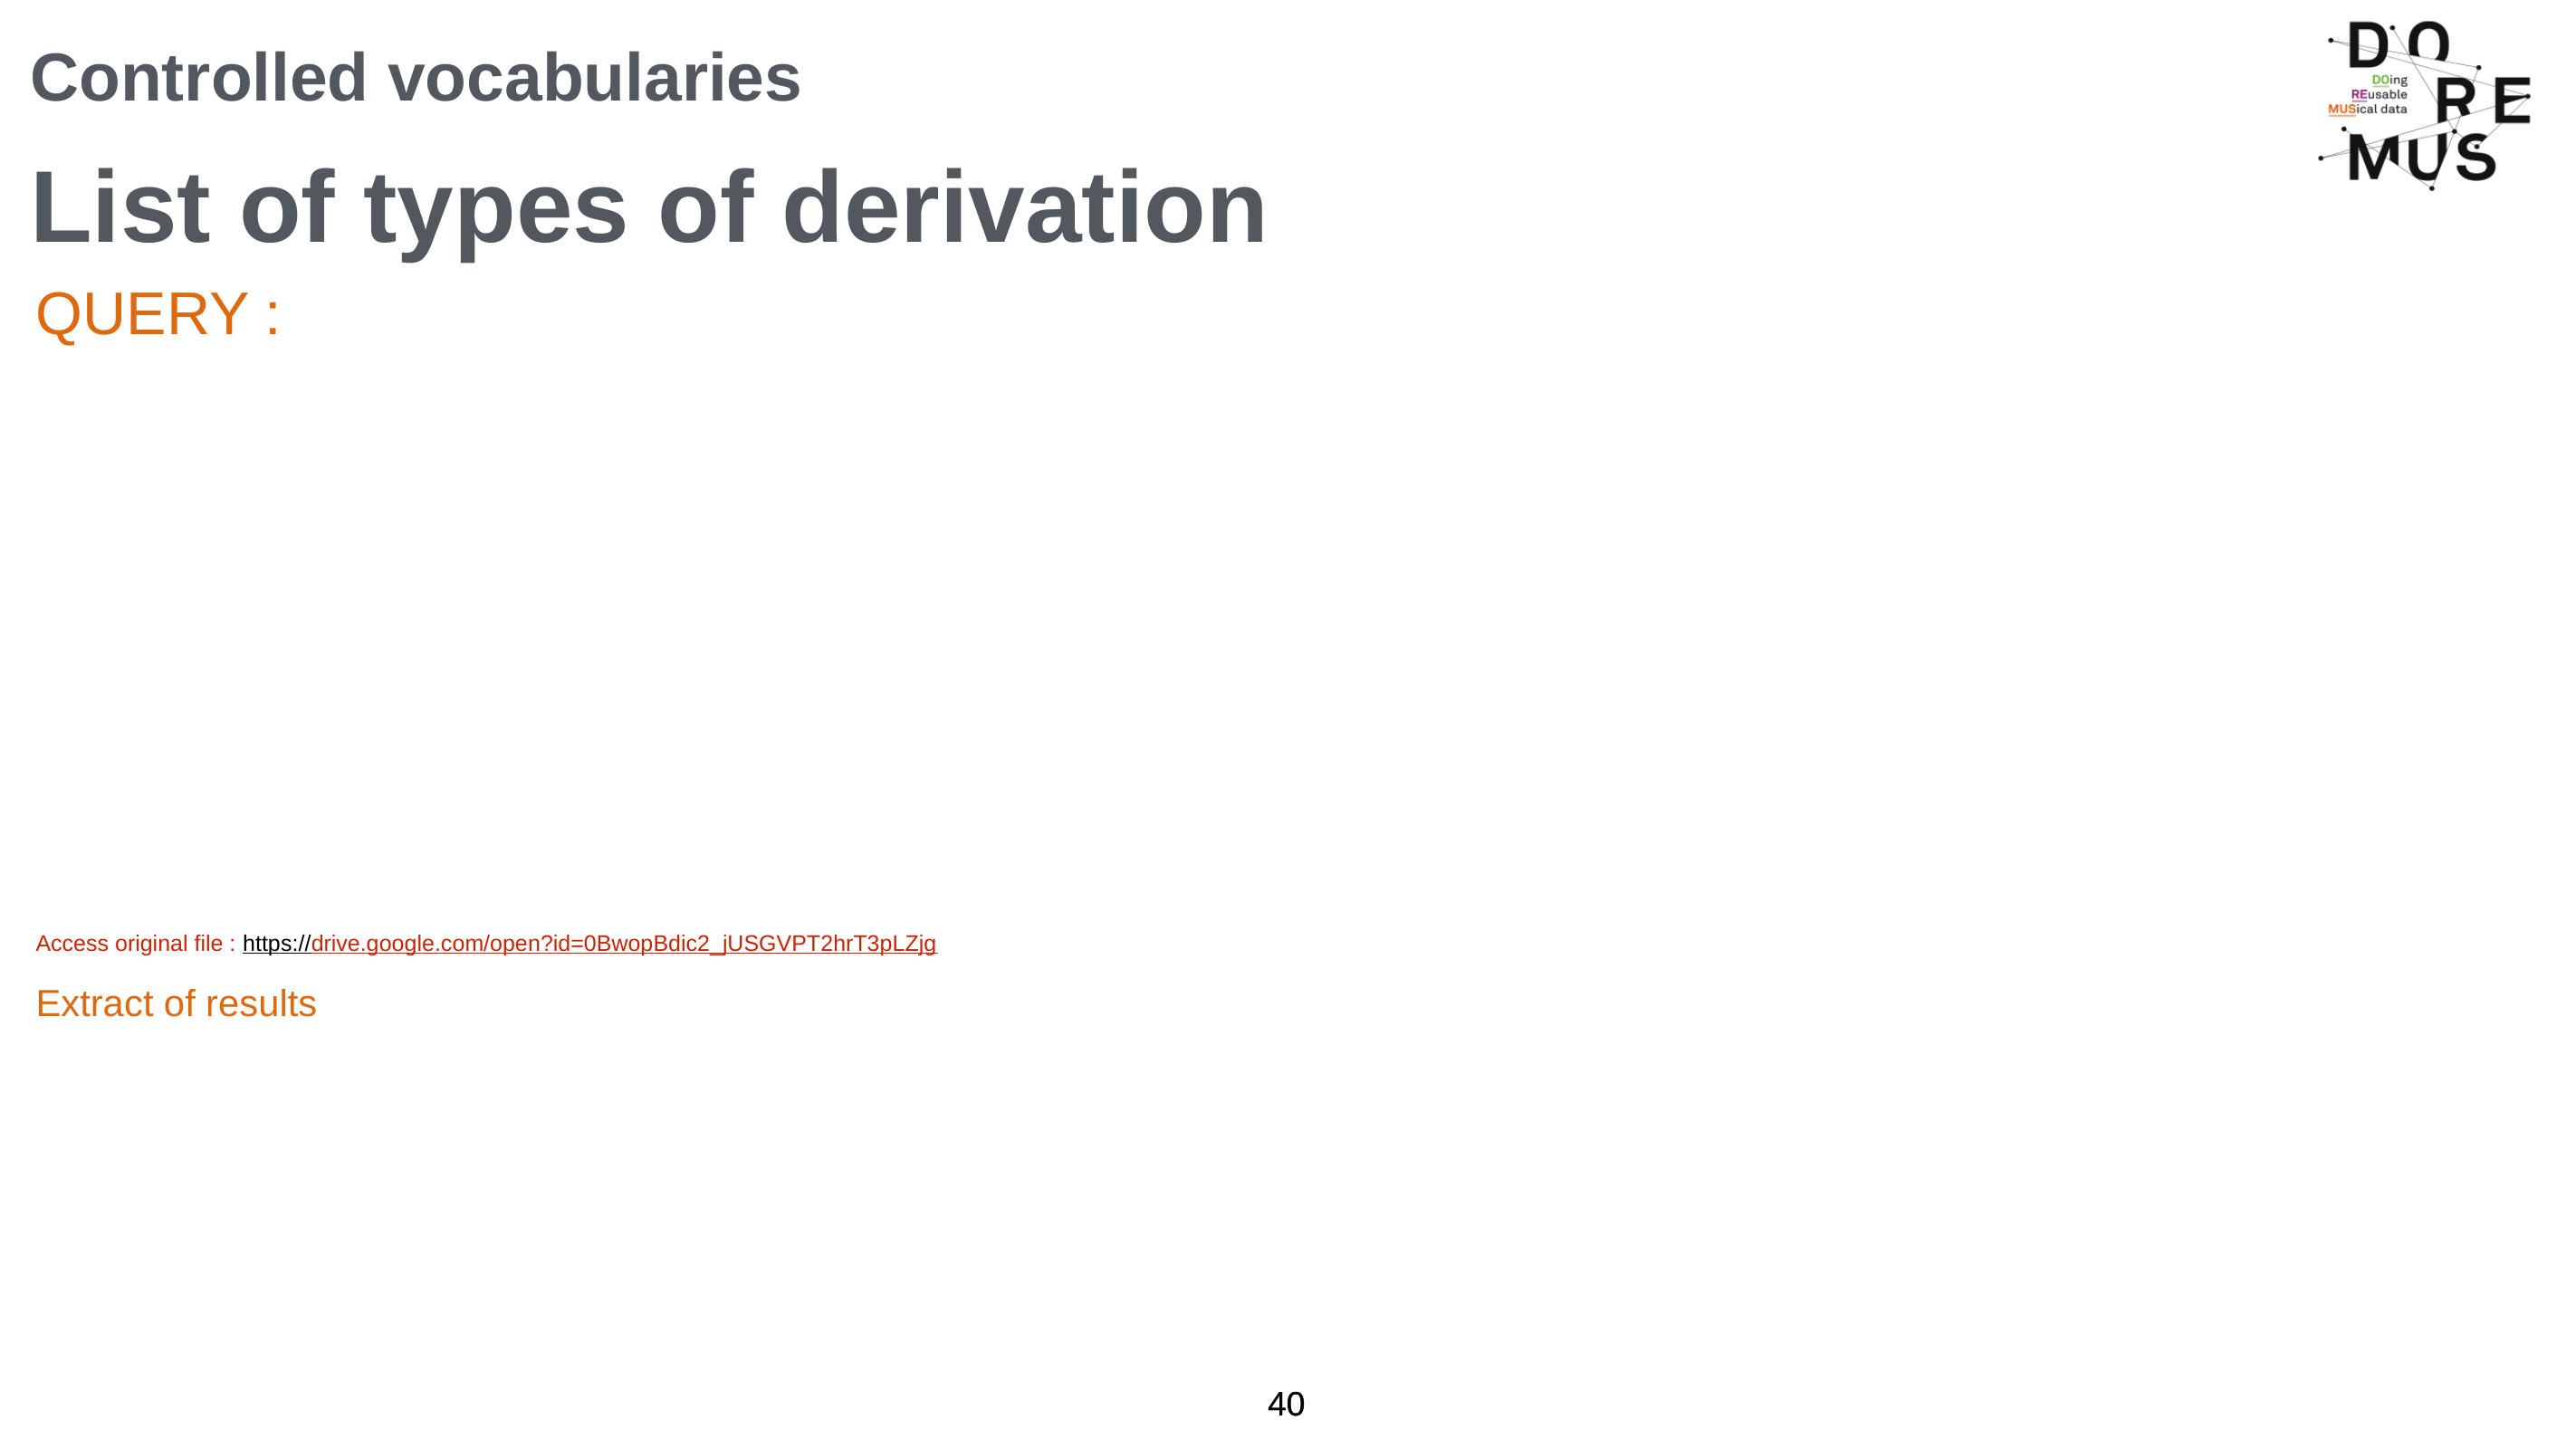

# Controlled vocabularies
List of types of derivation
QUERY :
Access original file : https://drive.google.com/open?id=0BwopBdic2_jUSGVPT2hrT3pLZjg
Extract of results
40
40